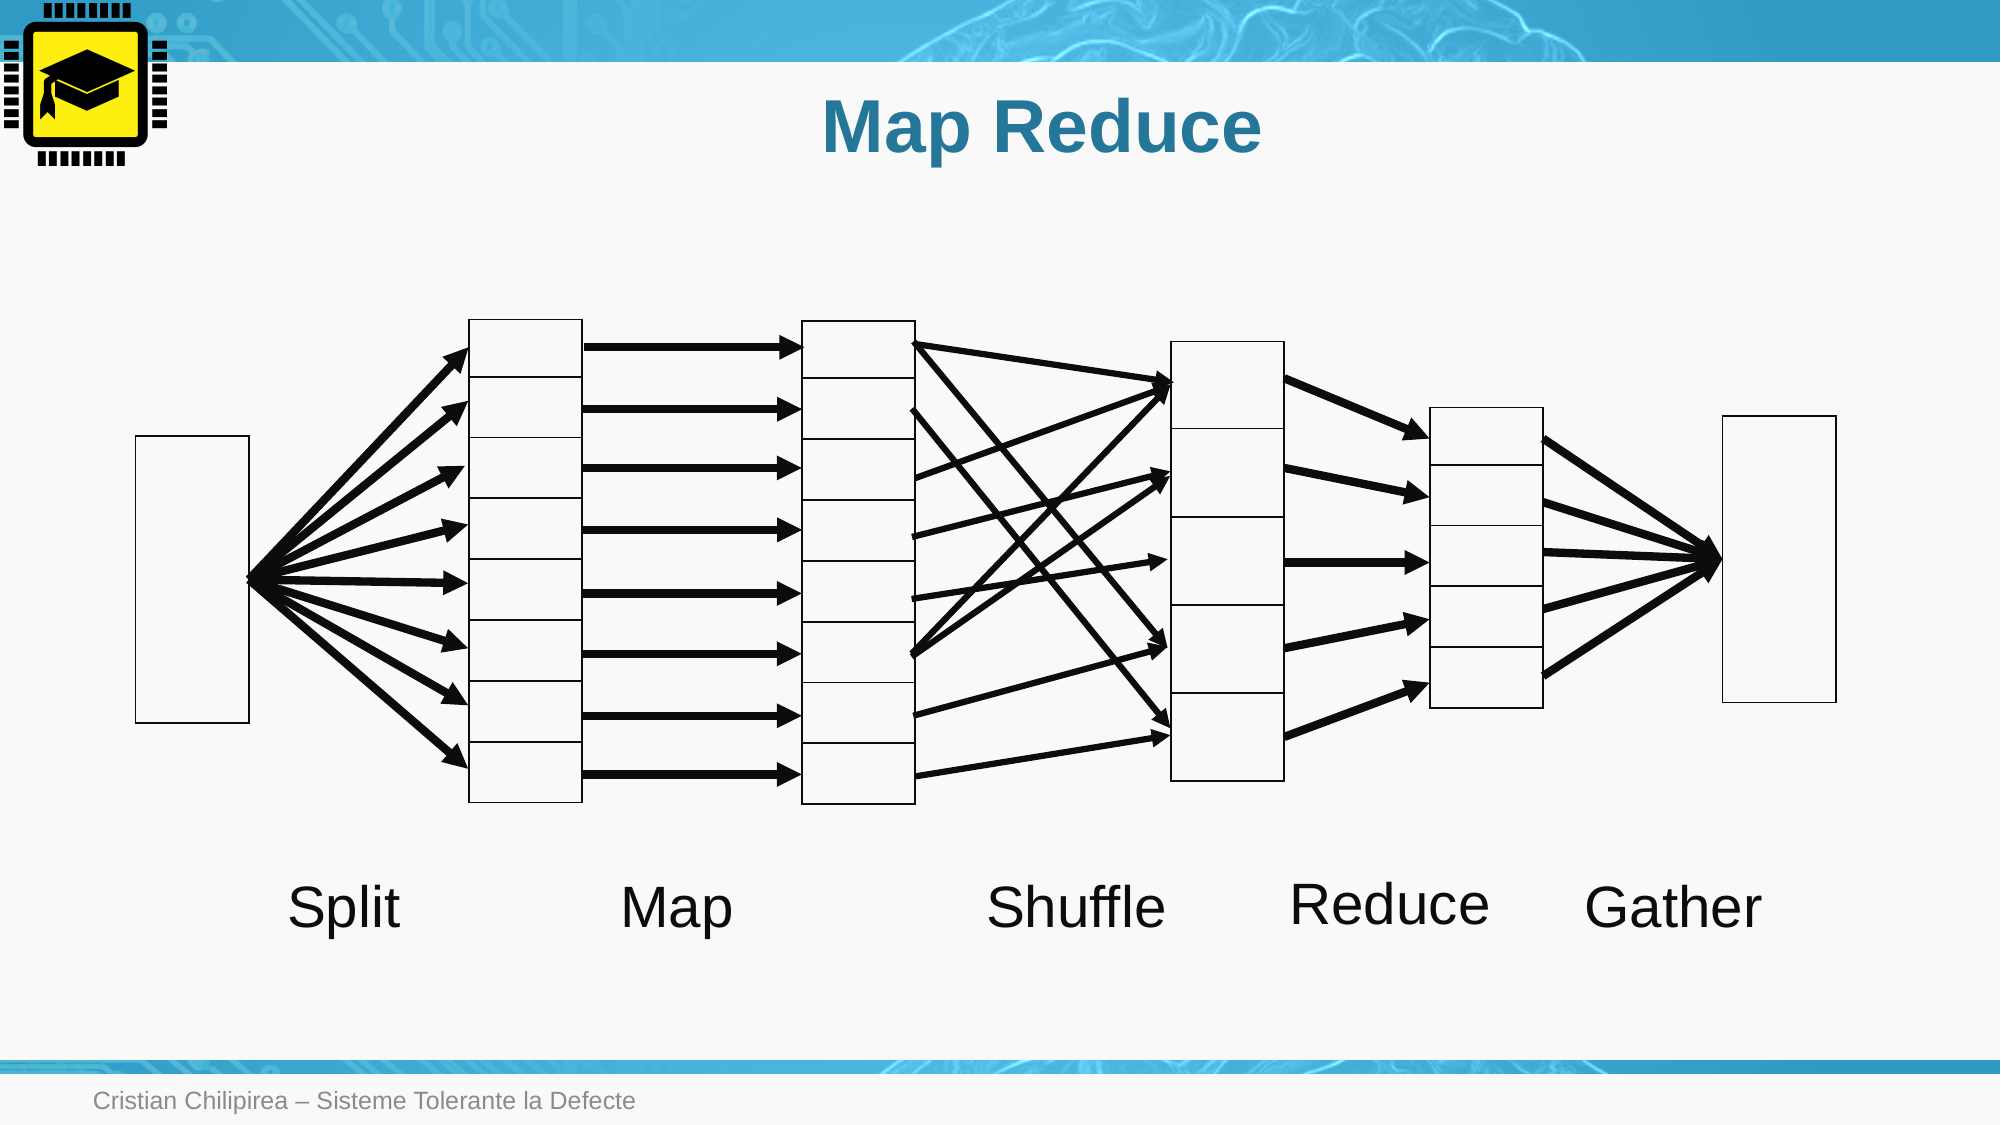

# Map Reduce
|  |
| --- |
|  |
|  |
|  |
|  |
|  |
|  |
|  |
|  |
| --- |
|  |
|  |
|  |
|  |
|  |
|  |
|  |
|  |
| --- |
|  |
|  |
|  |
|  |
|  |
| --- |
|  |
|  |
|  |
|  |
|  |
| --- |
|  |
| --- |
Reduce
Split
Map
Shuffle
Gather
Cristian Chilipirea – Sisteme Tolerante la Defecte